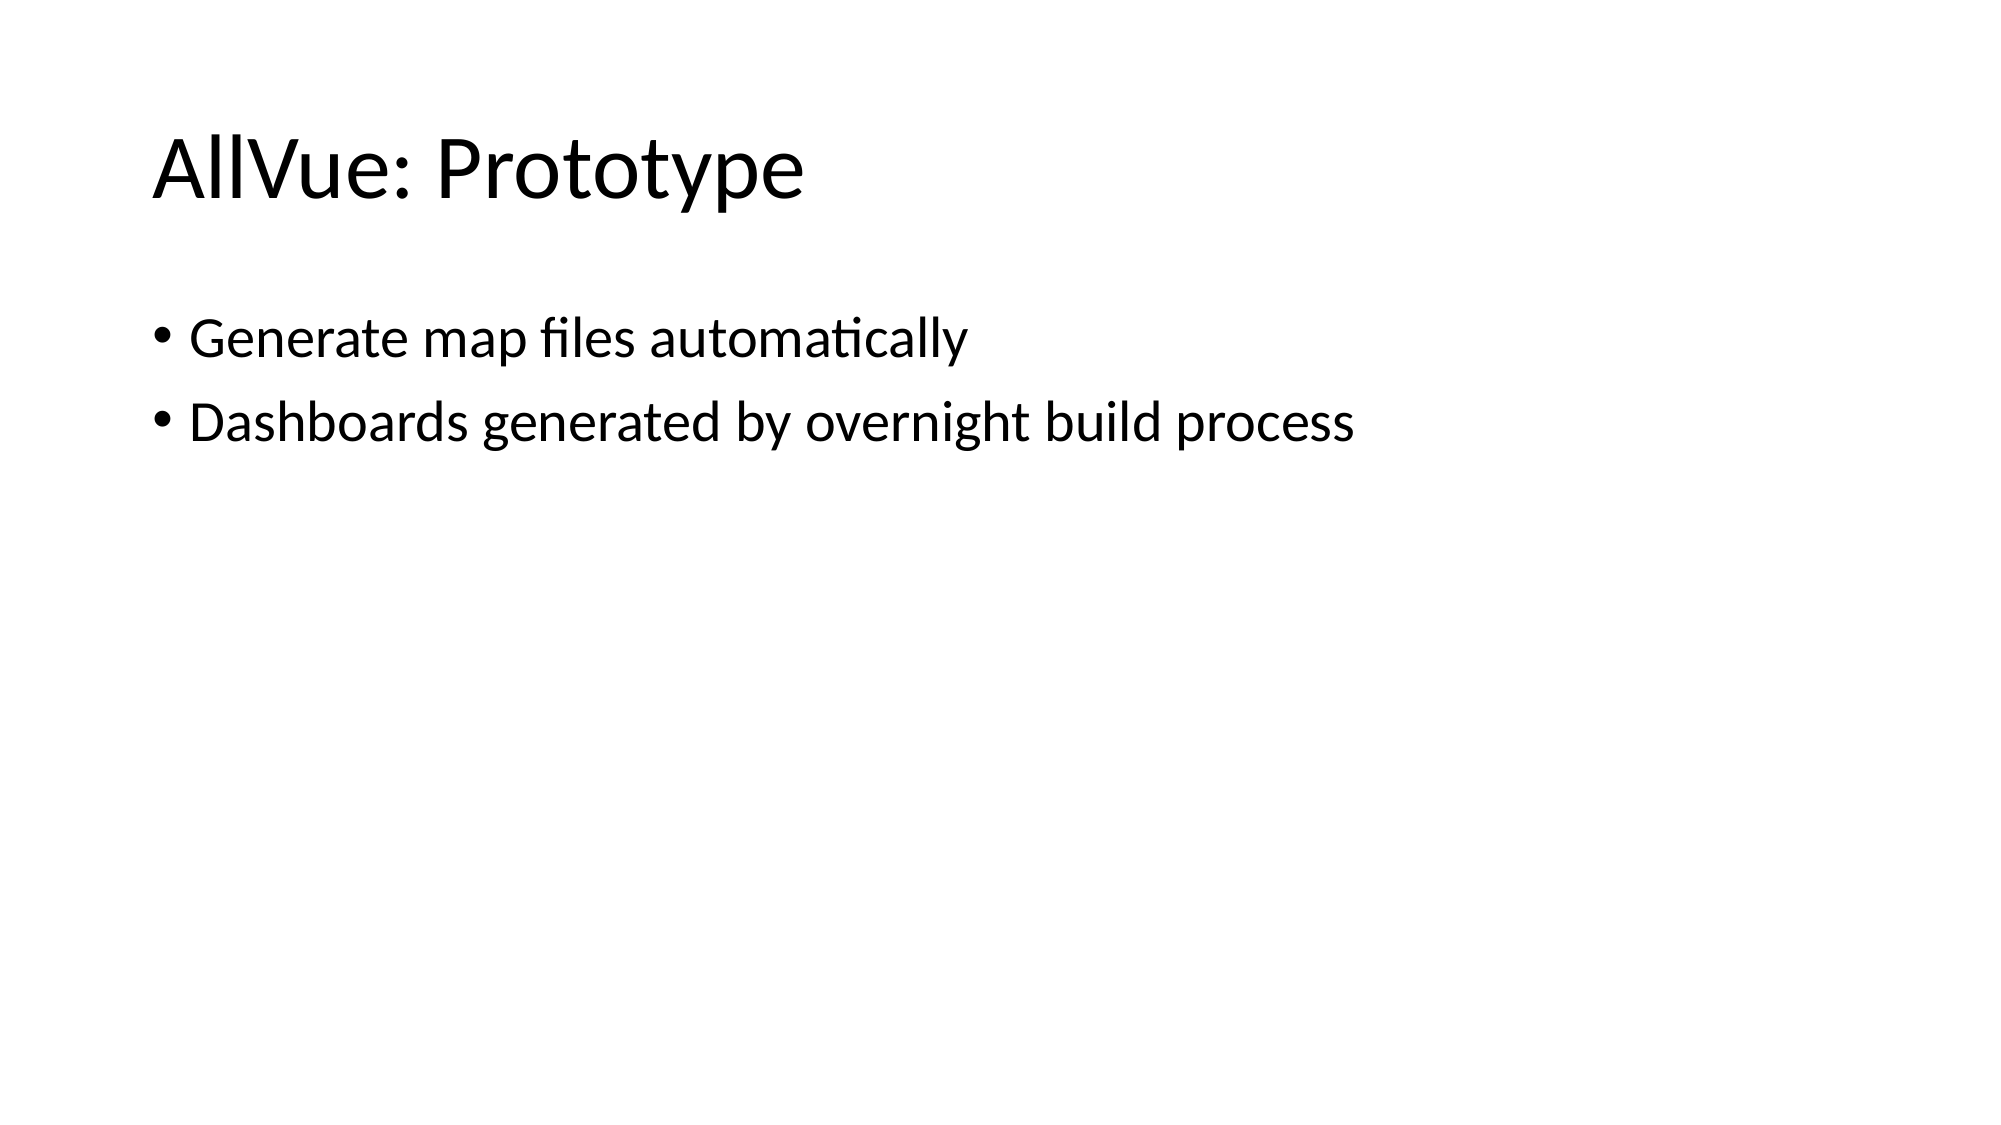

# AllVue: Prototype
Generate map files automatically
Dashboards generated by overnight build process